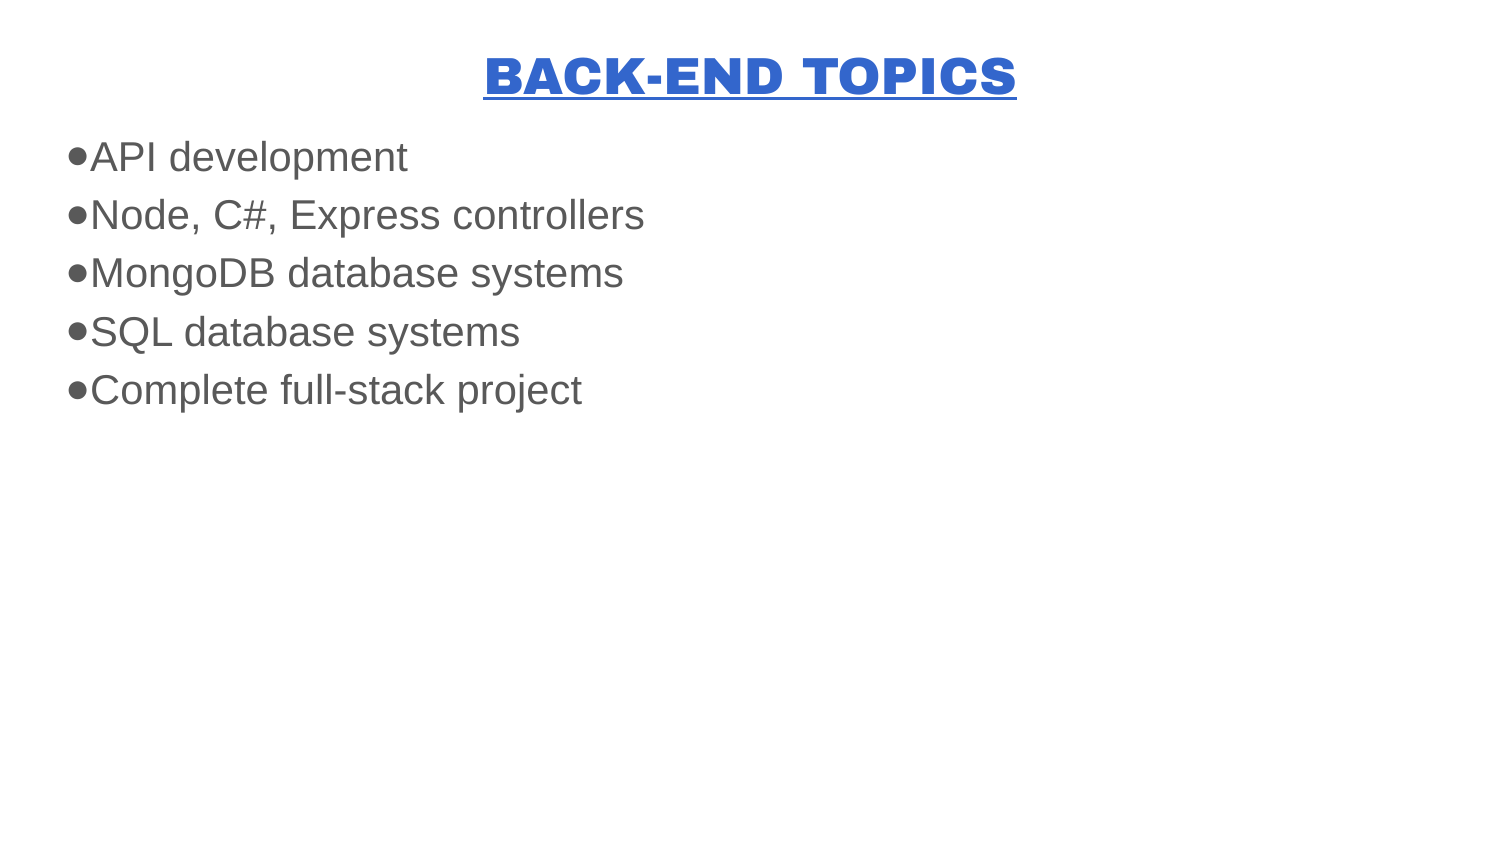

# BACK-END TOPICS
API development
Node, C#, Express controllers
MongoDB database systems
SQL database systems
Complete full-stack project